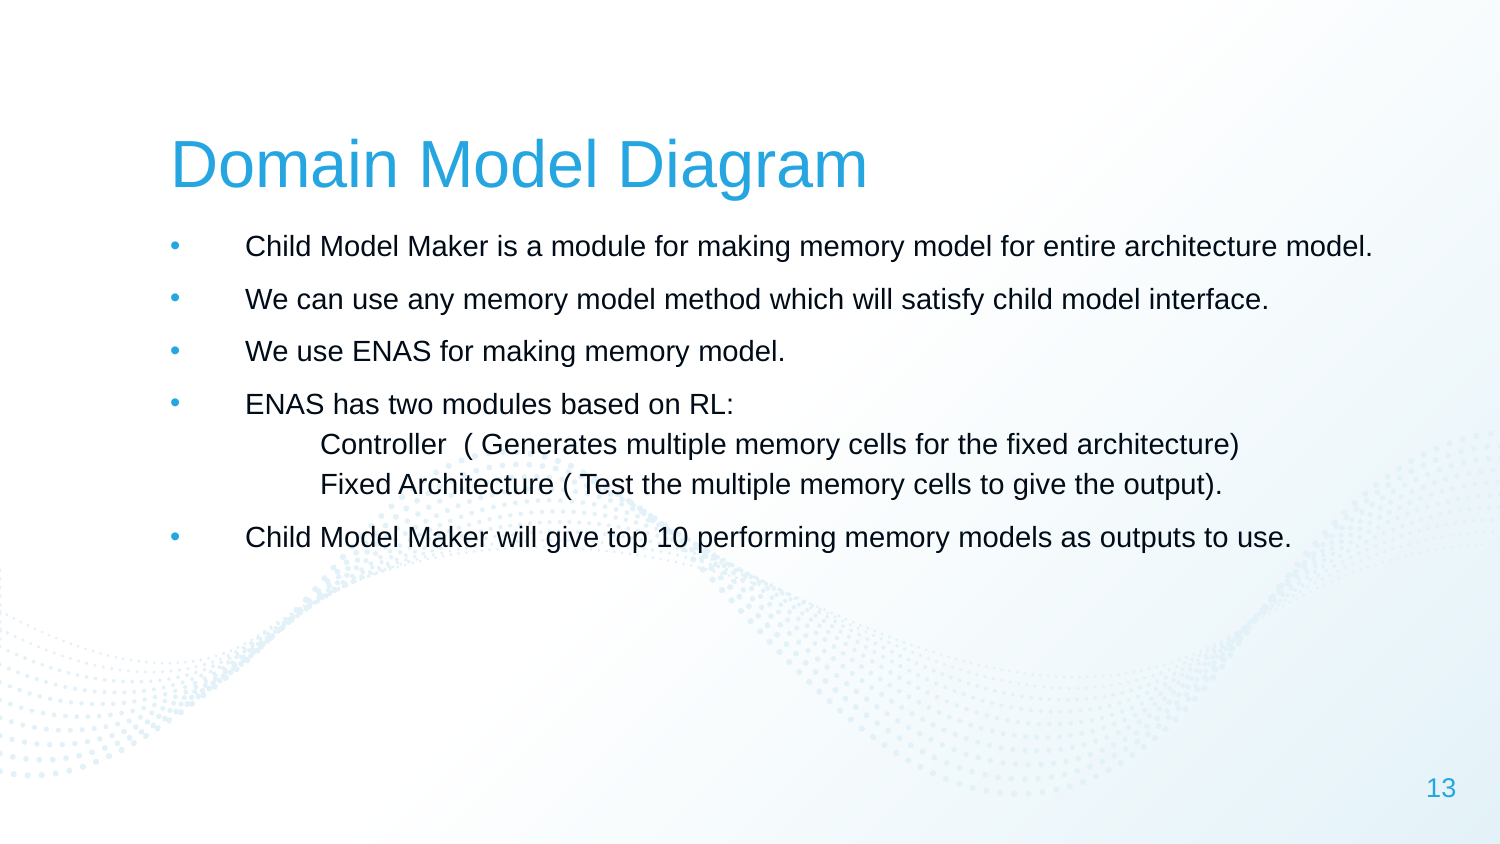

# Domain Model Diagram
Child Model Maker is a module for making memory model for entire architecture model.
We can use any memory model method which will satisfy child model interface.
We use ENAS for making memory model.
ENAS has two modules based on RL:
	Controller  ( Generates multiple memory cells for the fixed architecture)
	Fixed Architecture ( Test the multiple memory cells to give the output).
Child Model Maker will give top 10 performing memory models as outputs to use.

13